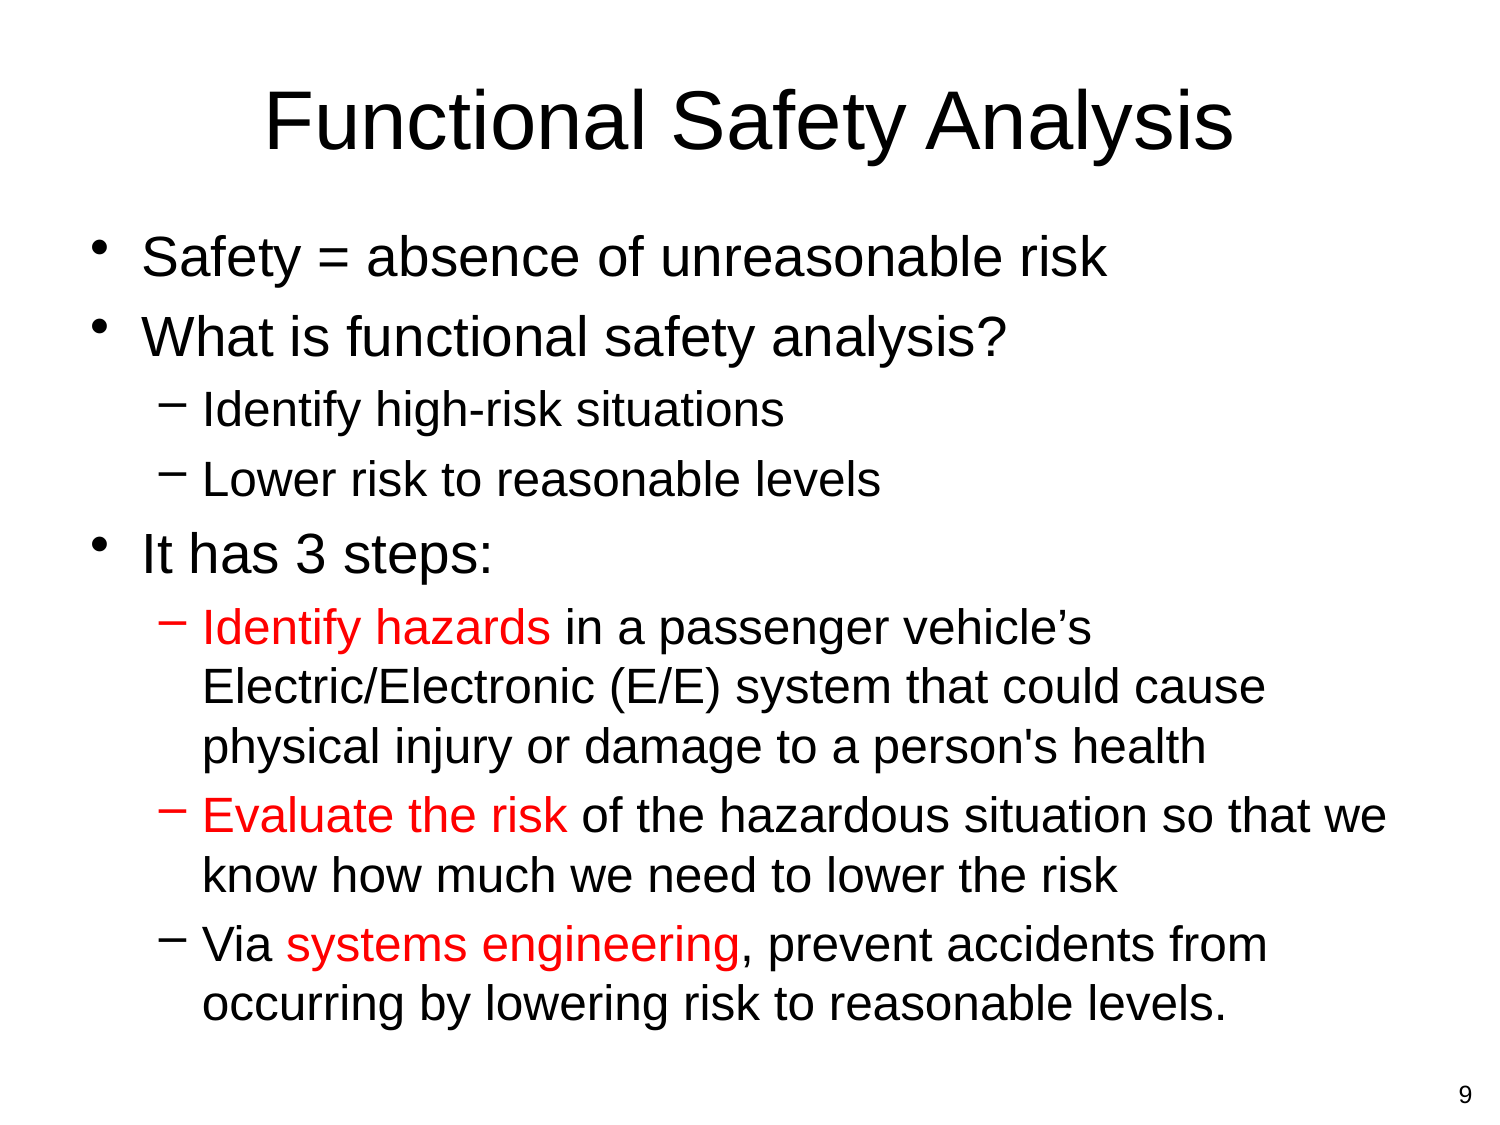

# Functional Safety Analysis
Safety = absence of unreasonable risk
What is functional safety analysis?
Identify high-risk situations
Lower risk to reasonable levels
It has 3 steps:
Identify hazards in a passenger vehicle’s Electric/Electronic (E/E) system that could cause physical injury or damage to a person's health
Evaluate the risk of the hazardous situation so that we know how much we need to lower the risk
Via systems engineering, prevent accidents from occurring by lowering risk to reasonable levels.
9